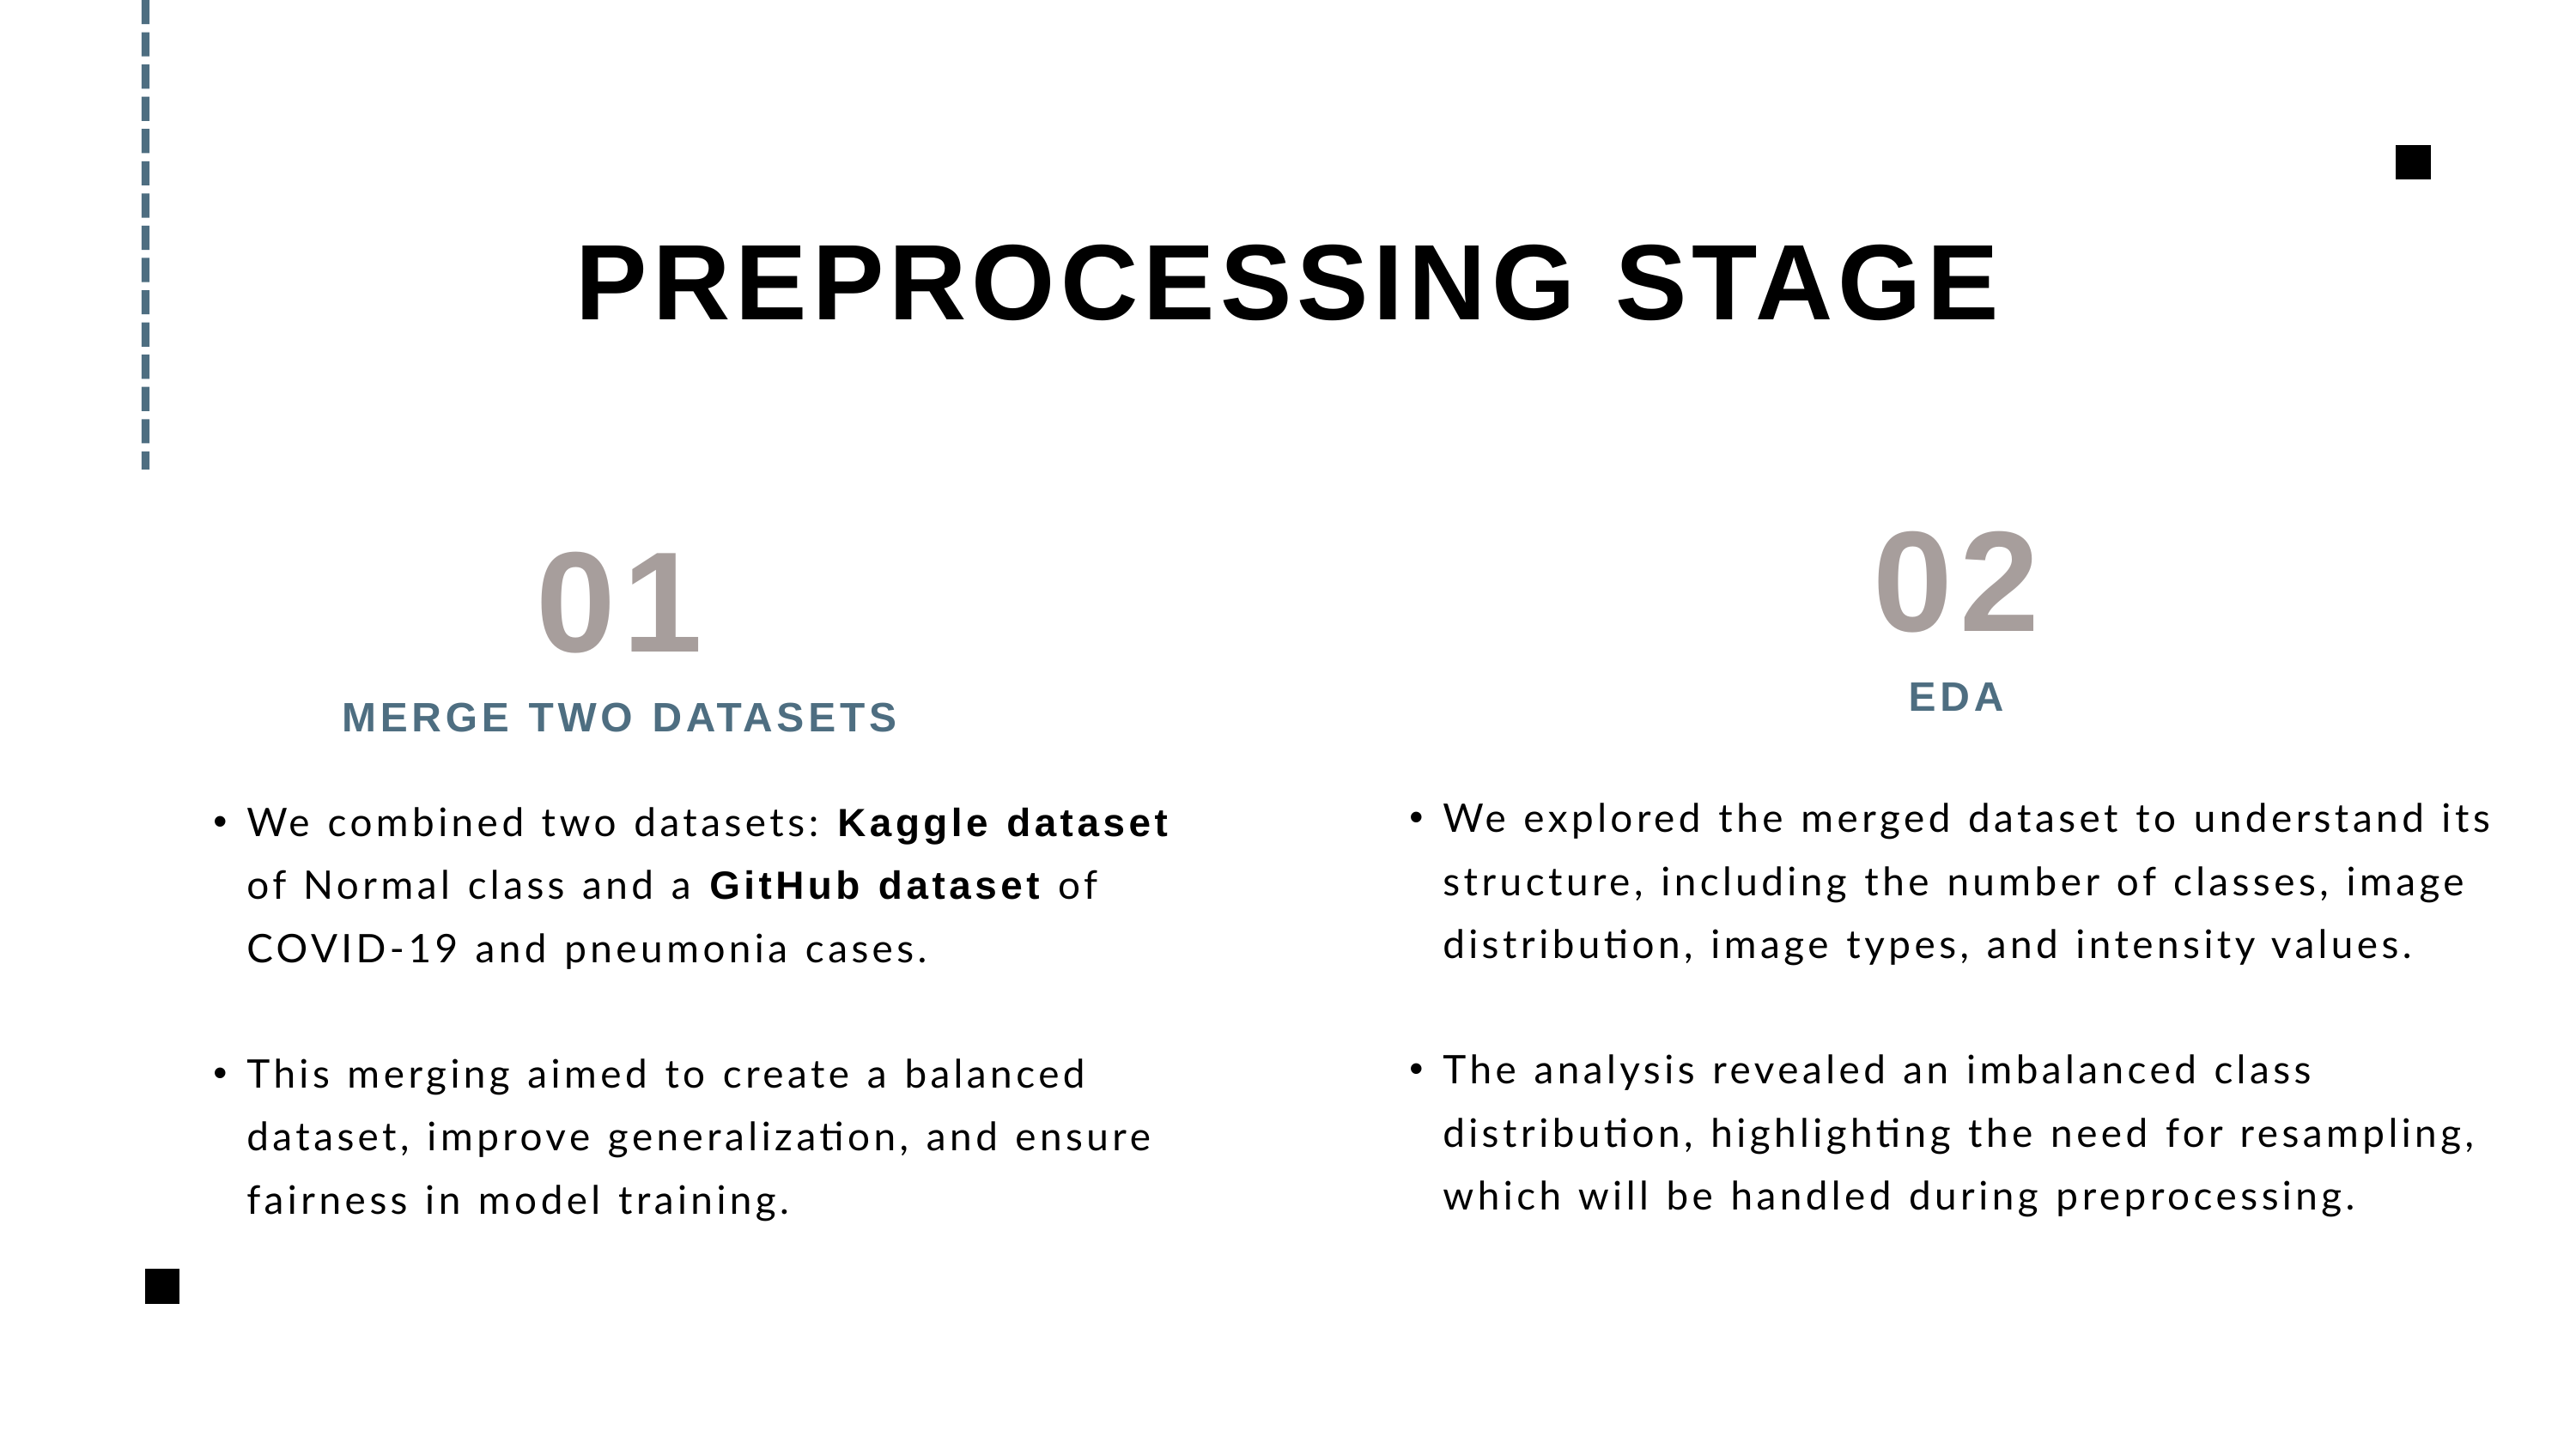

PREPROCESSING STAGE
02
01
EDA
MERGE TWO DATASETS
We explored the merged dataset to understand its structure, including the number of classes, image distribution, image types, and intensity values.

The analysis revealed an imbalanced class distribution, highlighting the need for resampling, which will be handled during preprocessing.

We combined two datasets: Kaggle dataset of Normal class and a GitHub dataset of COVID-19 and pneumonia cases.

This merging aimed to create a balanced dataset, improve generalization, and ensure fairness in model training.